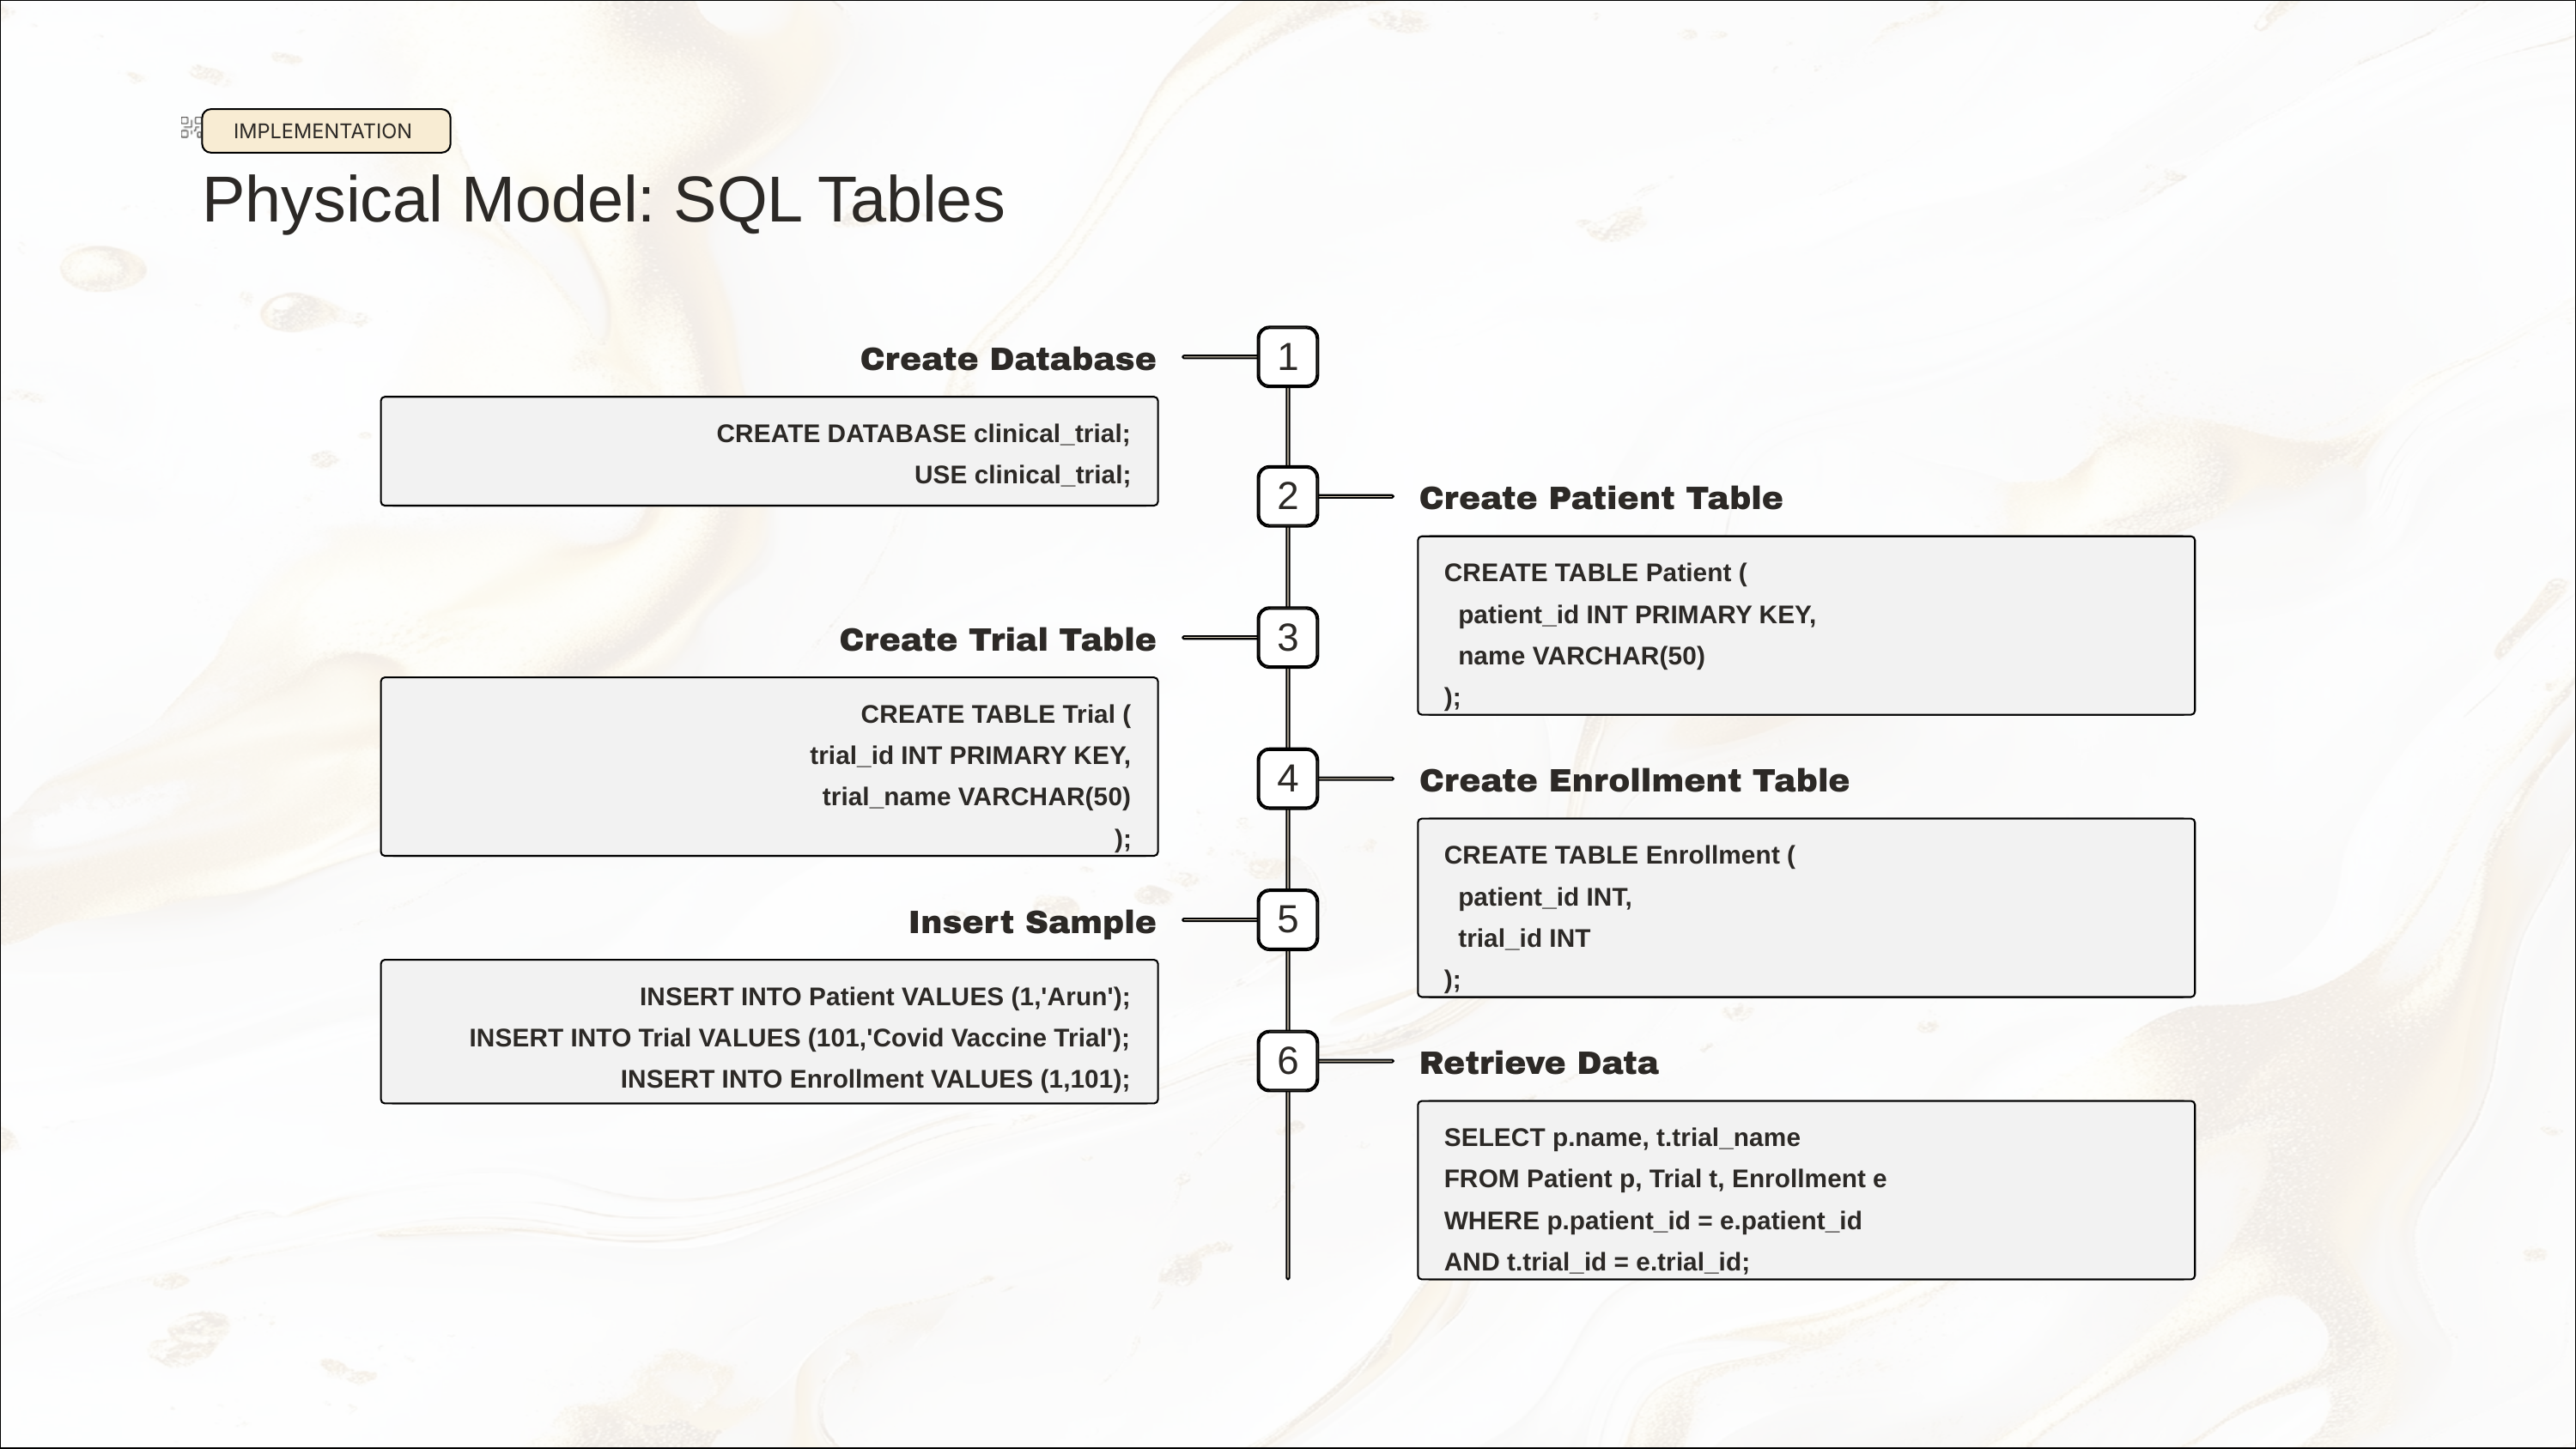

IMPLEMENTATION

Physical Model: SQL Tables

Create Database
1

CREATE DATABASE clinical_trial;
USE clinical_trial;

Create Patient Table
2

CREATE TABLE Patient (
  patient_id INT PRIMARY KEY,
  name VARCHAR(50)
);

Create Trial Table
3

CREATE TABLE Trial (
  trial_id INT PRIMARY KEY,
  trial_name VARCHAR(50)
);

Create Enrollment Table
4

CREATE TABLE Enrollment (
  patient_id INT,
  trial_id INT
);

Insert Sample Data
5

INSERT INTO Patient VALUES (1,'Arun');
INSERT INTO Trial VALUES (101,'Covid Vaccine Trial');
INSERT INTO Enrollment VALUES (1,101);

Retrieve Data
6

SELECT p.name, t.trial_name
FROM Patient p, Trial t, Enrollment e
WHERE p.patient_id = e.patient_id
AND t.trial_id = e.trial_id;